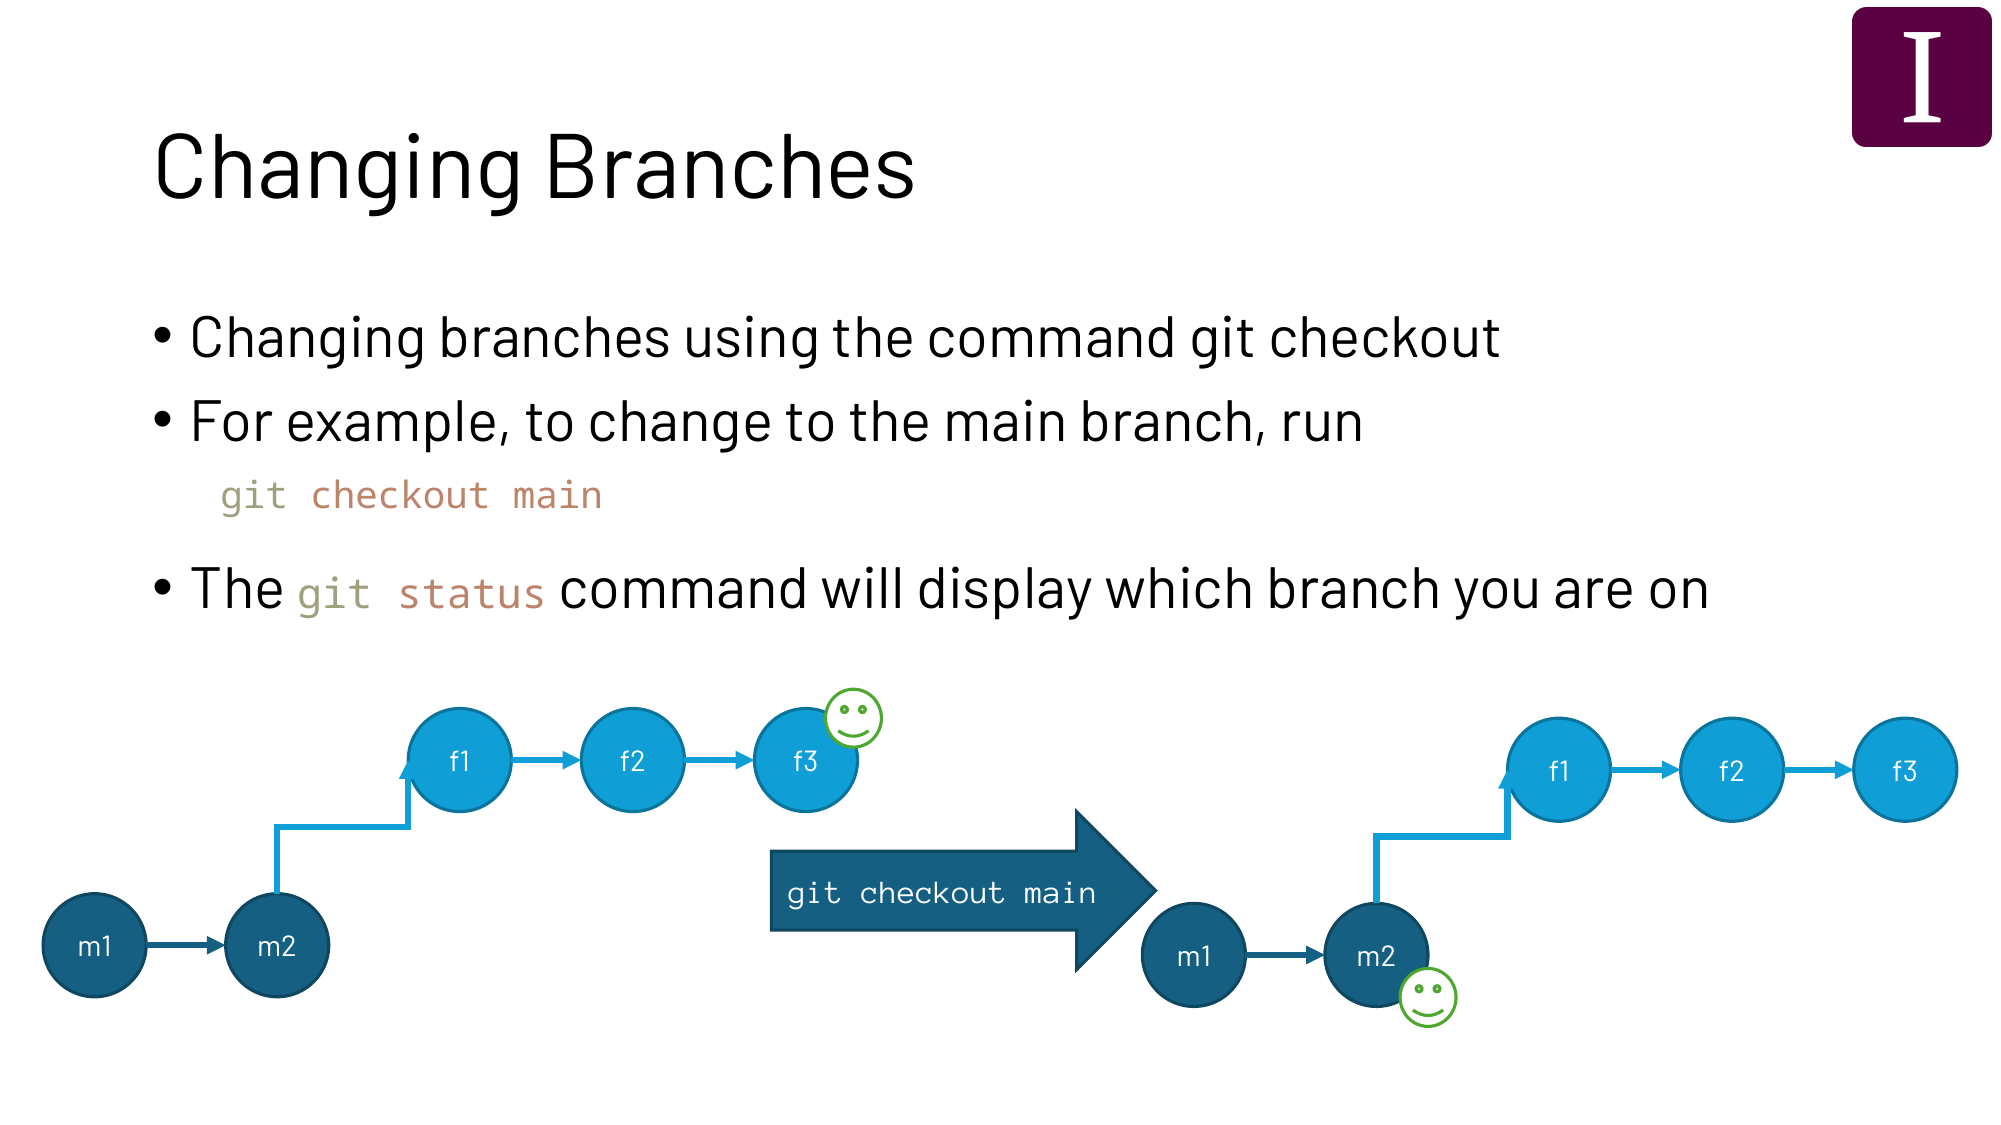

# Changing Branches
Changing branches using the command git checkout
For example, to change to the main branch, run

The git status command will display which branch you are on
git checkout main

f1
f2
f3
m1
m2
f1
f2
f3
m1
m2

git checkout main